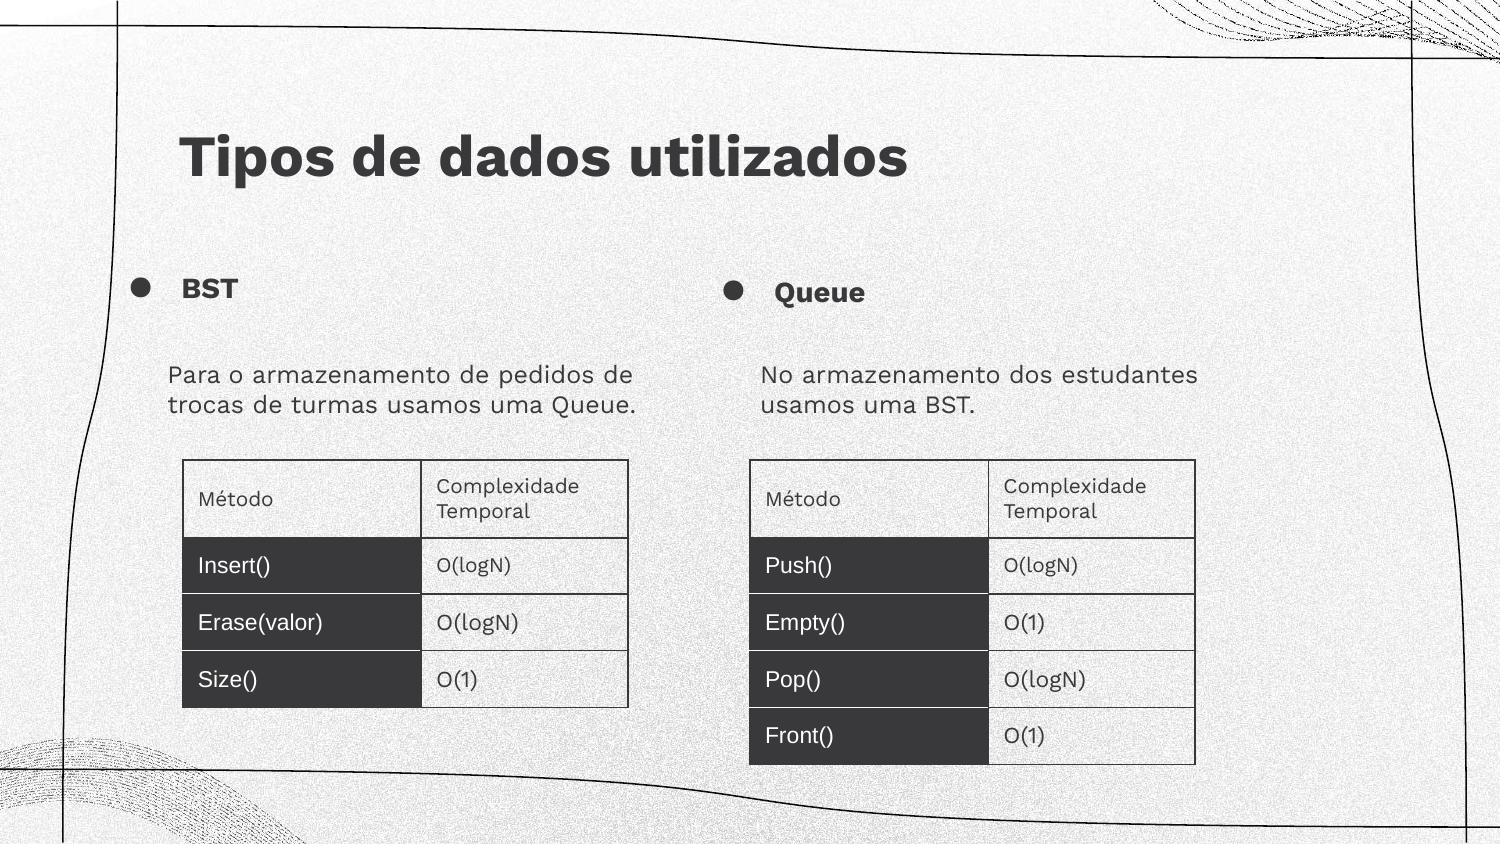

# Tipos de dados utilizados
BST
Queue
Para o armazenamento de pedidos de trocas de turmas usamos uma Queue.
No armazenamento dos estudantes usamos uma BST.
| Método | Complexidade Temporal |
| --- | --- |
| Insert() | O(logN) |
| Erase(valor) | O(logN) |
| Size() | O(1) |
| Método | Complexidade Temporal |
| --- | --- |
| Push() | O(logN) |
| Empty() | O(1) |
| Pop() | O(logN) |
| Front() | O(1) |